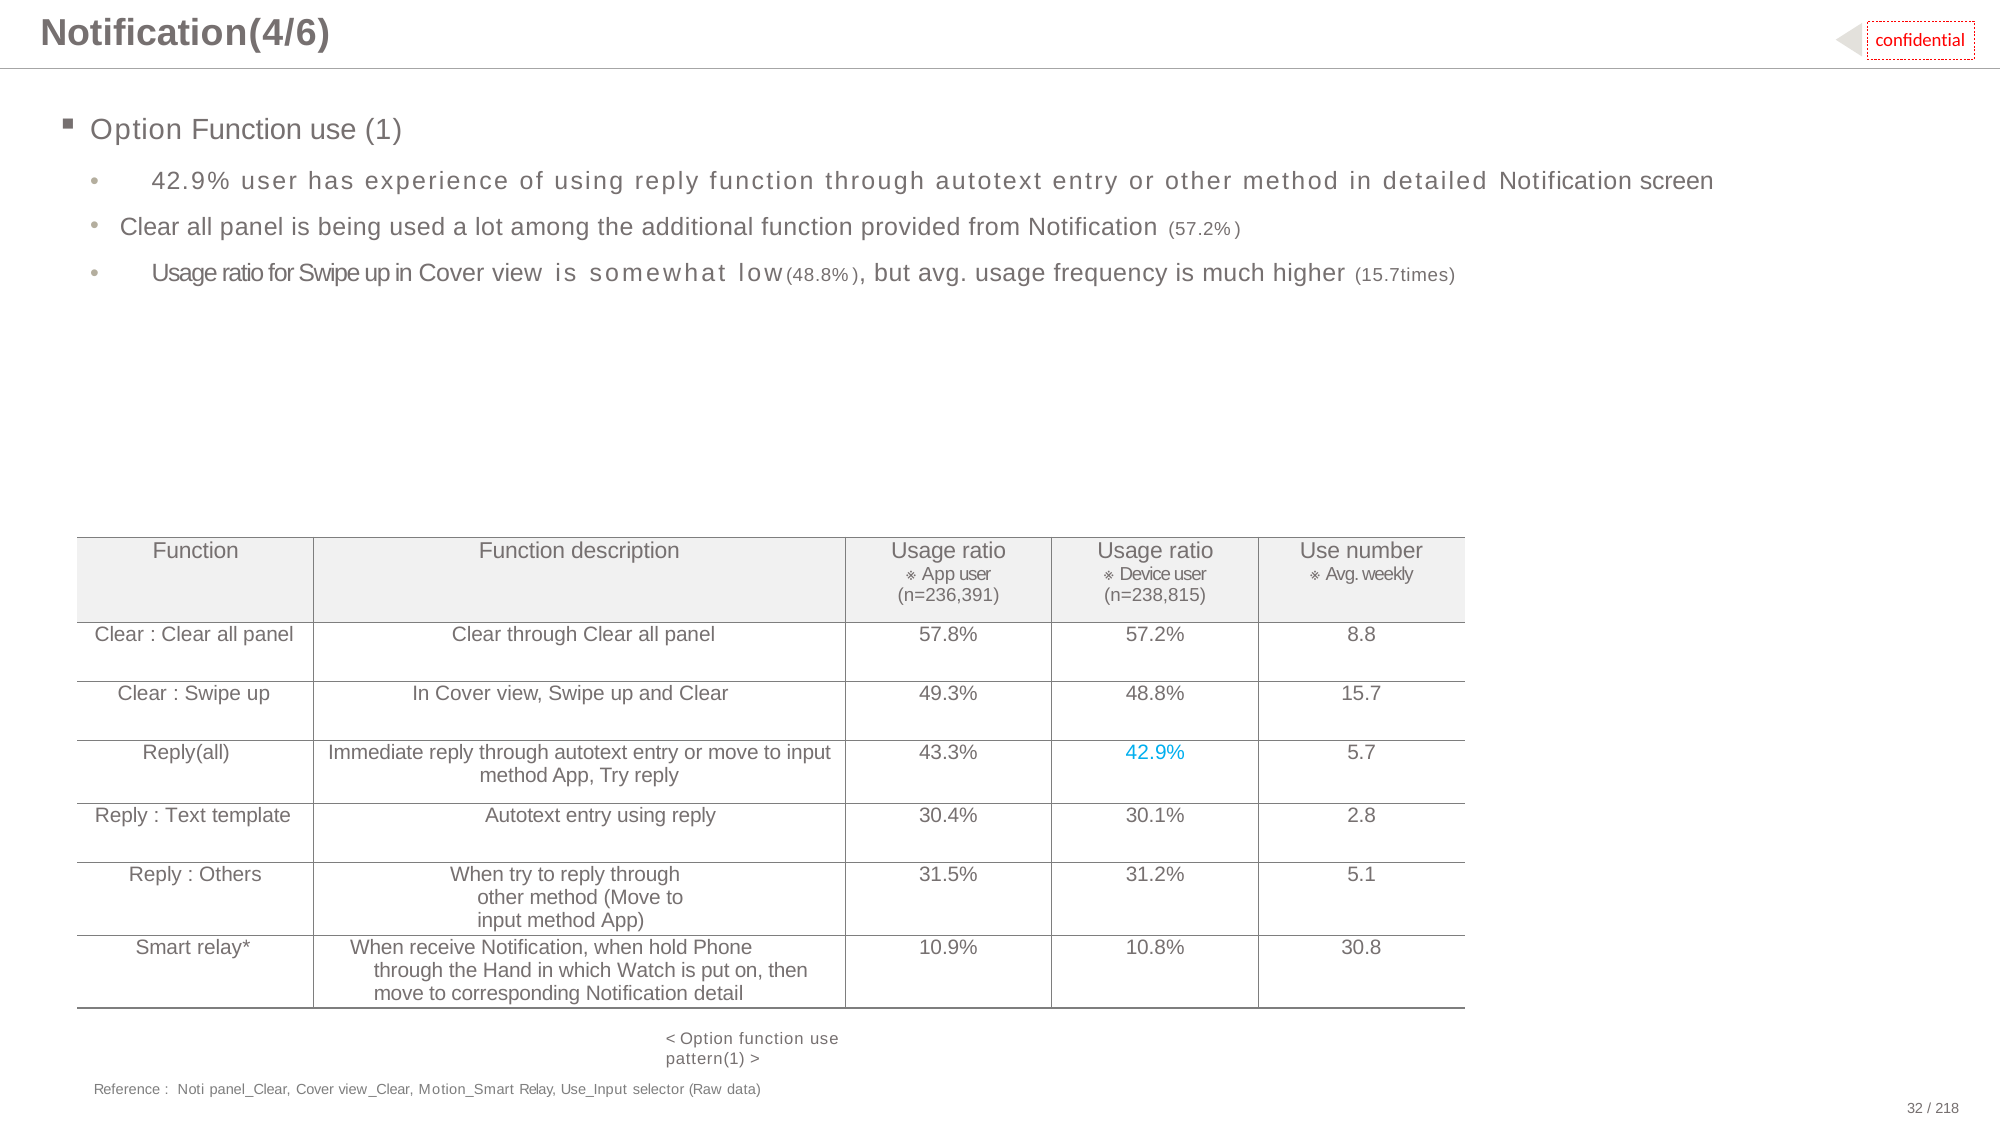

# Notification(4/6)

confidential
Option Function use (1)

•	42.9% user has experience of using reply function through autotext entry or other method in detailed Notification screen

Clear all panel is being used a lot among the additional function provided from Notification (57.2%)

•	Usage ratio for Swipe up in Cover view is somewhat low(48.8%), but avg. usage frequency is much higher (15.7times)
| Function | Function description | Usage ratio ※ App user (n=236,391) | Usage ratio ※ Device user (n=238,815) | Use number ※ Avg. weekly |
| --- | --- | --- | --- | --- |
| Clear : Clear all panel | Clear through Clear all panel | 57.8% | 57.2% | 8.8 |
| Clear : Swipe up | In Cover view, Swipe up and Clear | 49.3% | 48.8% | 15.7 |
| Reply(all) | Immediate reply through autotext entry or move to input method App, Try reply | 43.3% | 42.9% | 5.7 |
| Reply : Text template | Autotext entry using reply | 30.4% | 30.1% | 2.8 |
| Reply : Others | When try to reply through other method (Move to input method App) | 31.5% | 31.2% | 5.1 |
| Smart relay\* | When receive Notification, when hold Phone through the Hand in which Watch is put on, then move to corresponding Notification detail | 10.9% | 10.8% | 30.8 |
< Option function use pattern(1) >
Reference :  Noti panel_Clear, Cover view_Clear, Motion_Smart Relay, Use_Input selector (Raw data)
32 / 218